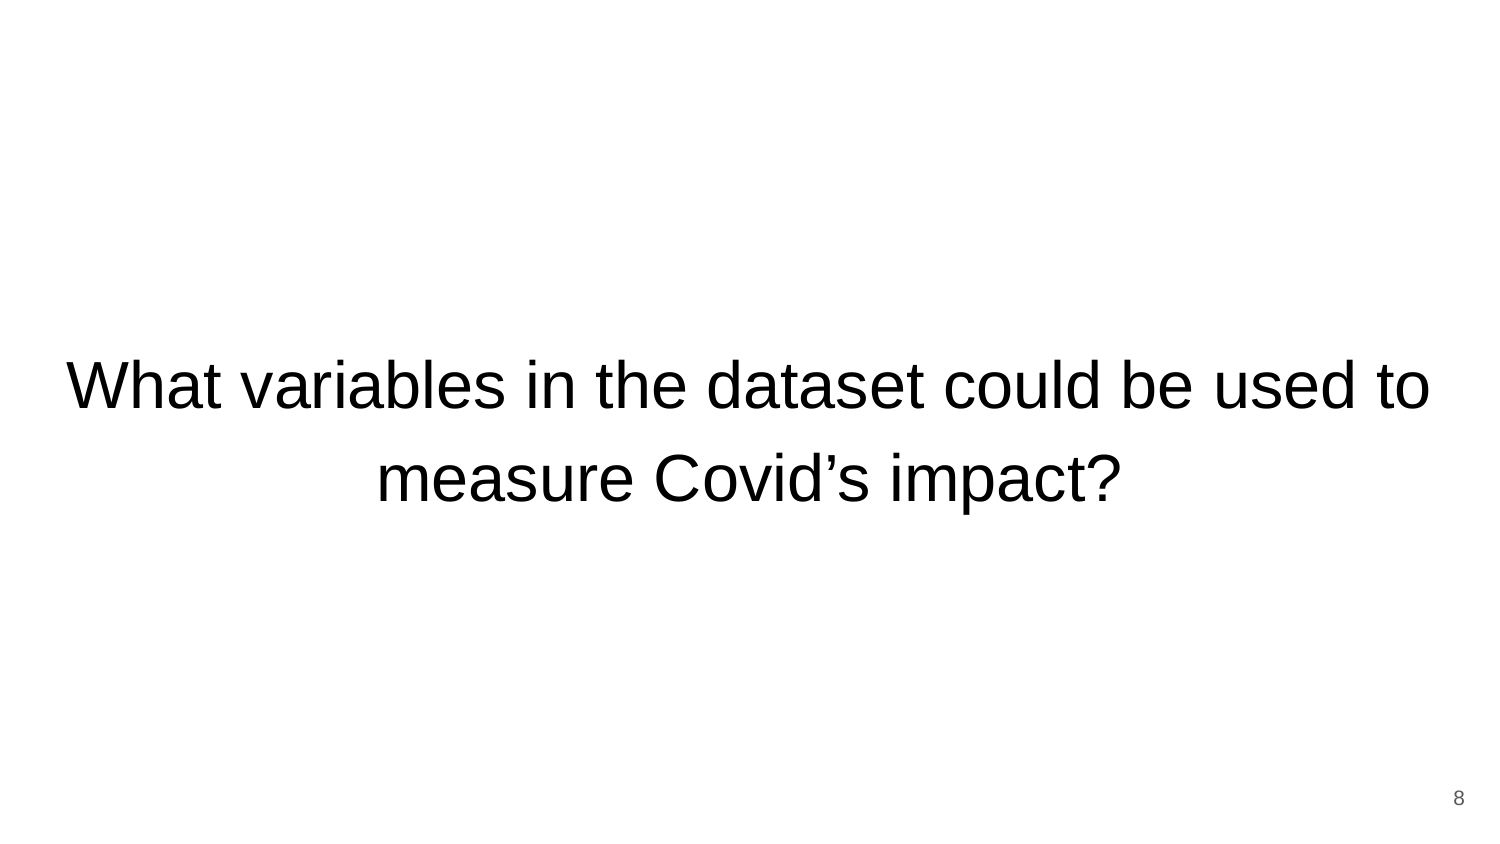

# What variables in the dataset could be used to measure Covid’s impact?
8